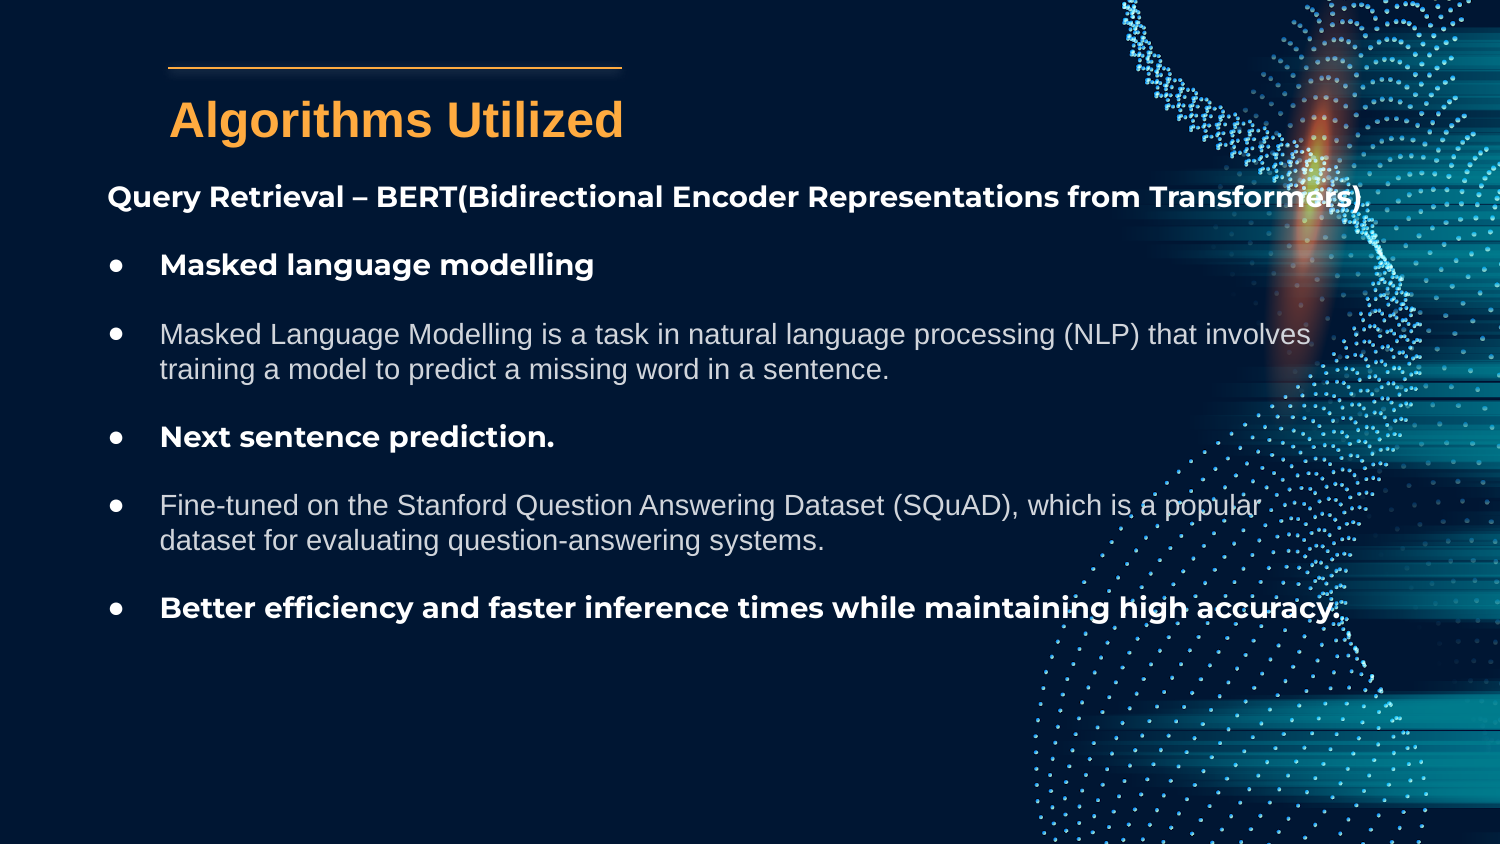

# Algorithms Utilized
Query Retrieval – BERT(Bidirectional Encoder Representations from Transformers)
Masked language modelling
Masked Language Modelling is a task in natural language processing (NLP) that involves training a model to predict a missing word in a sentence.
Next sentence prediction.
Fine-tuned on the Stanford Question Answering Dataset (SQuAD), which is a popular dataset for evaluating question-answering systems.
Better efficiency and faster inference times while maintaining high accuracy.